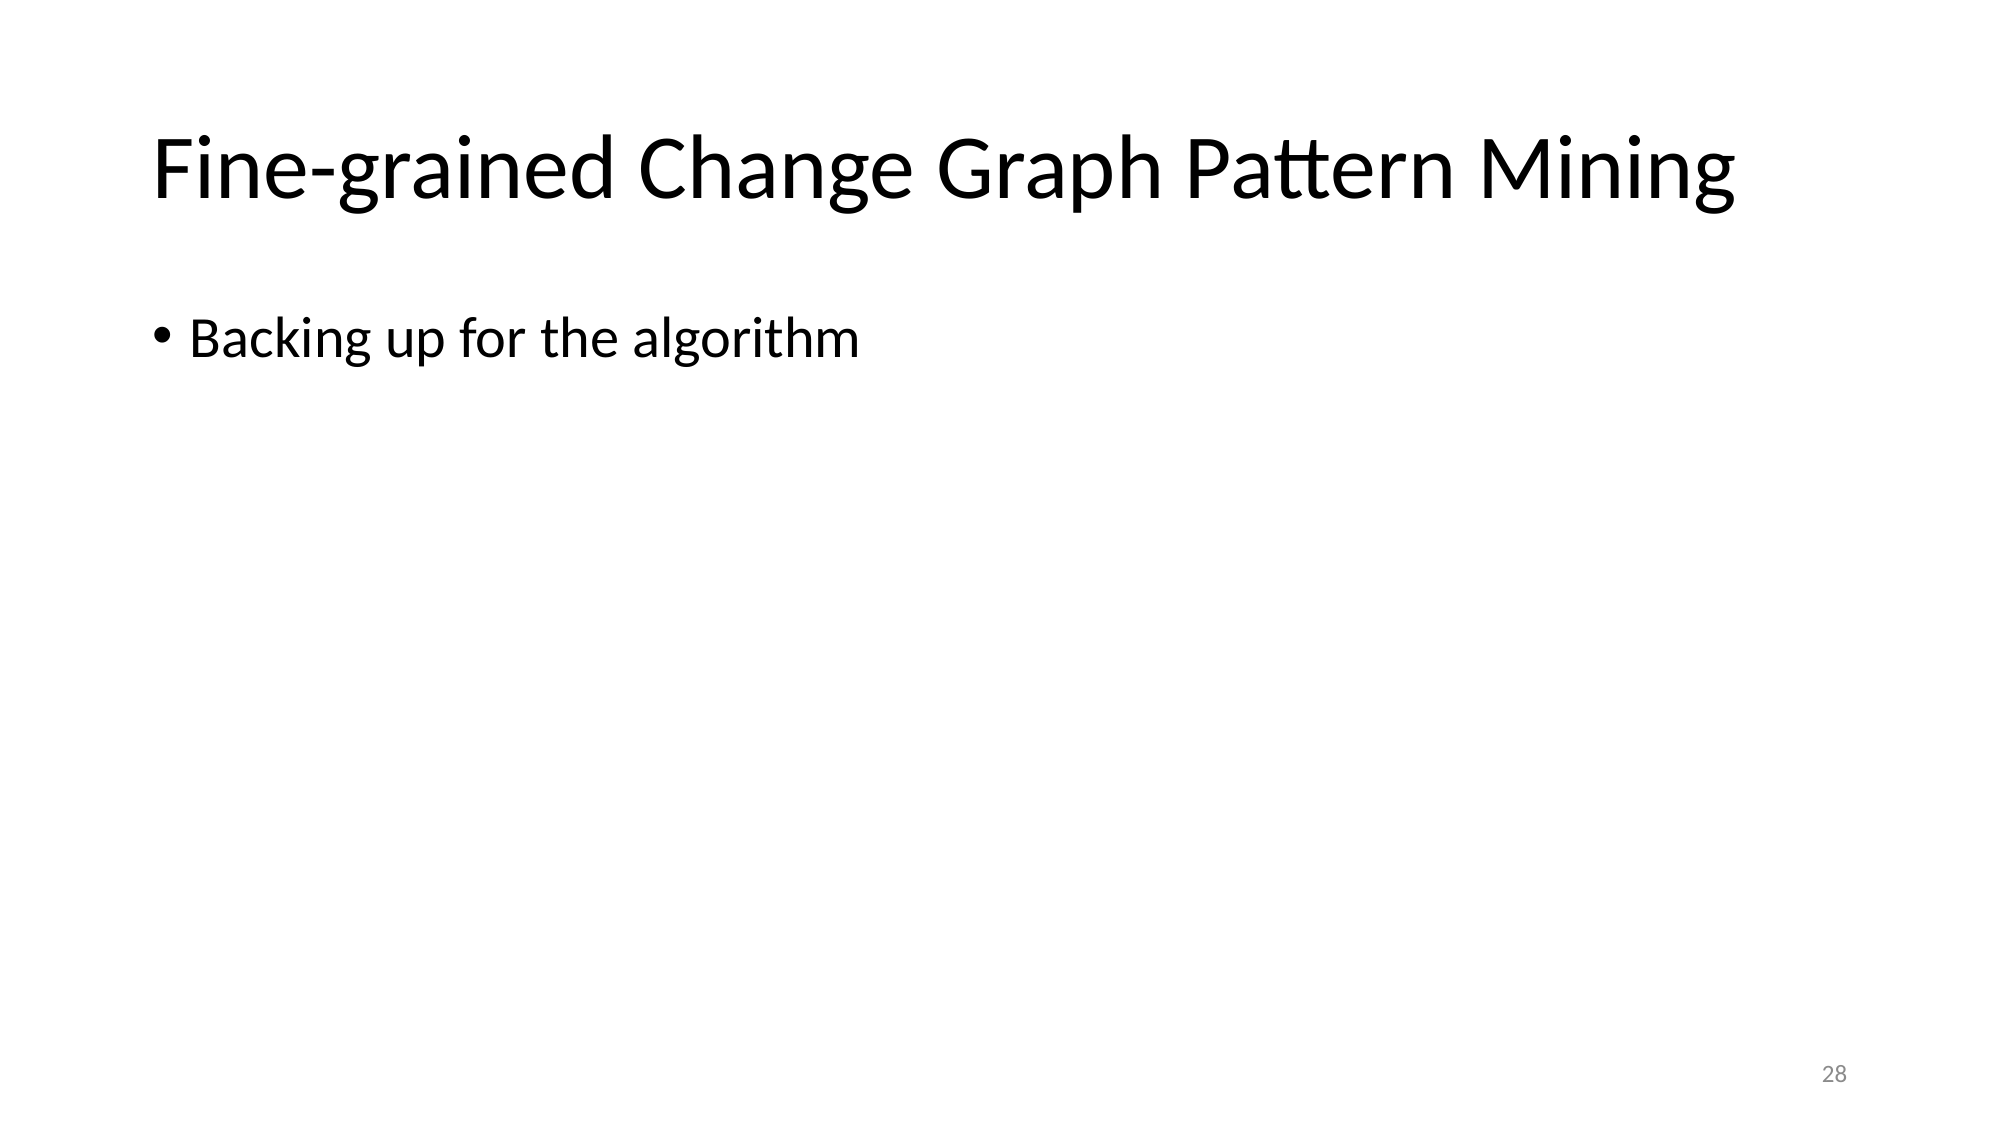

# Fine-grained Change Graph Pattern Mining
Backing up for the algorithm
28